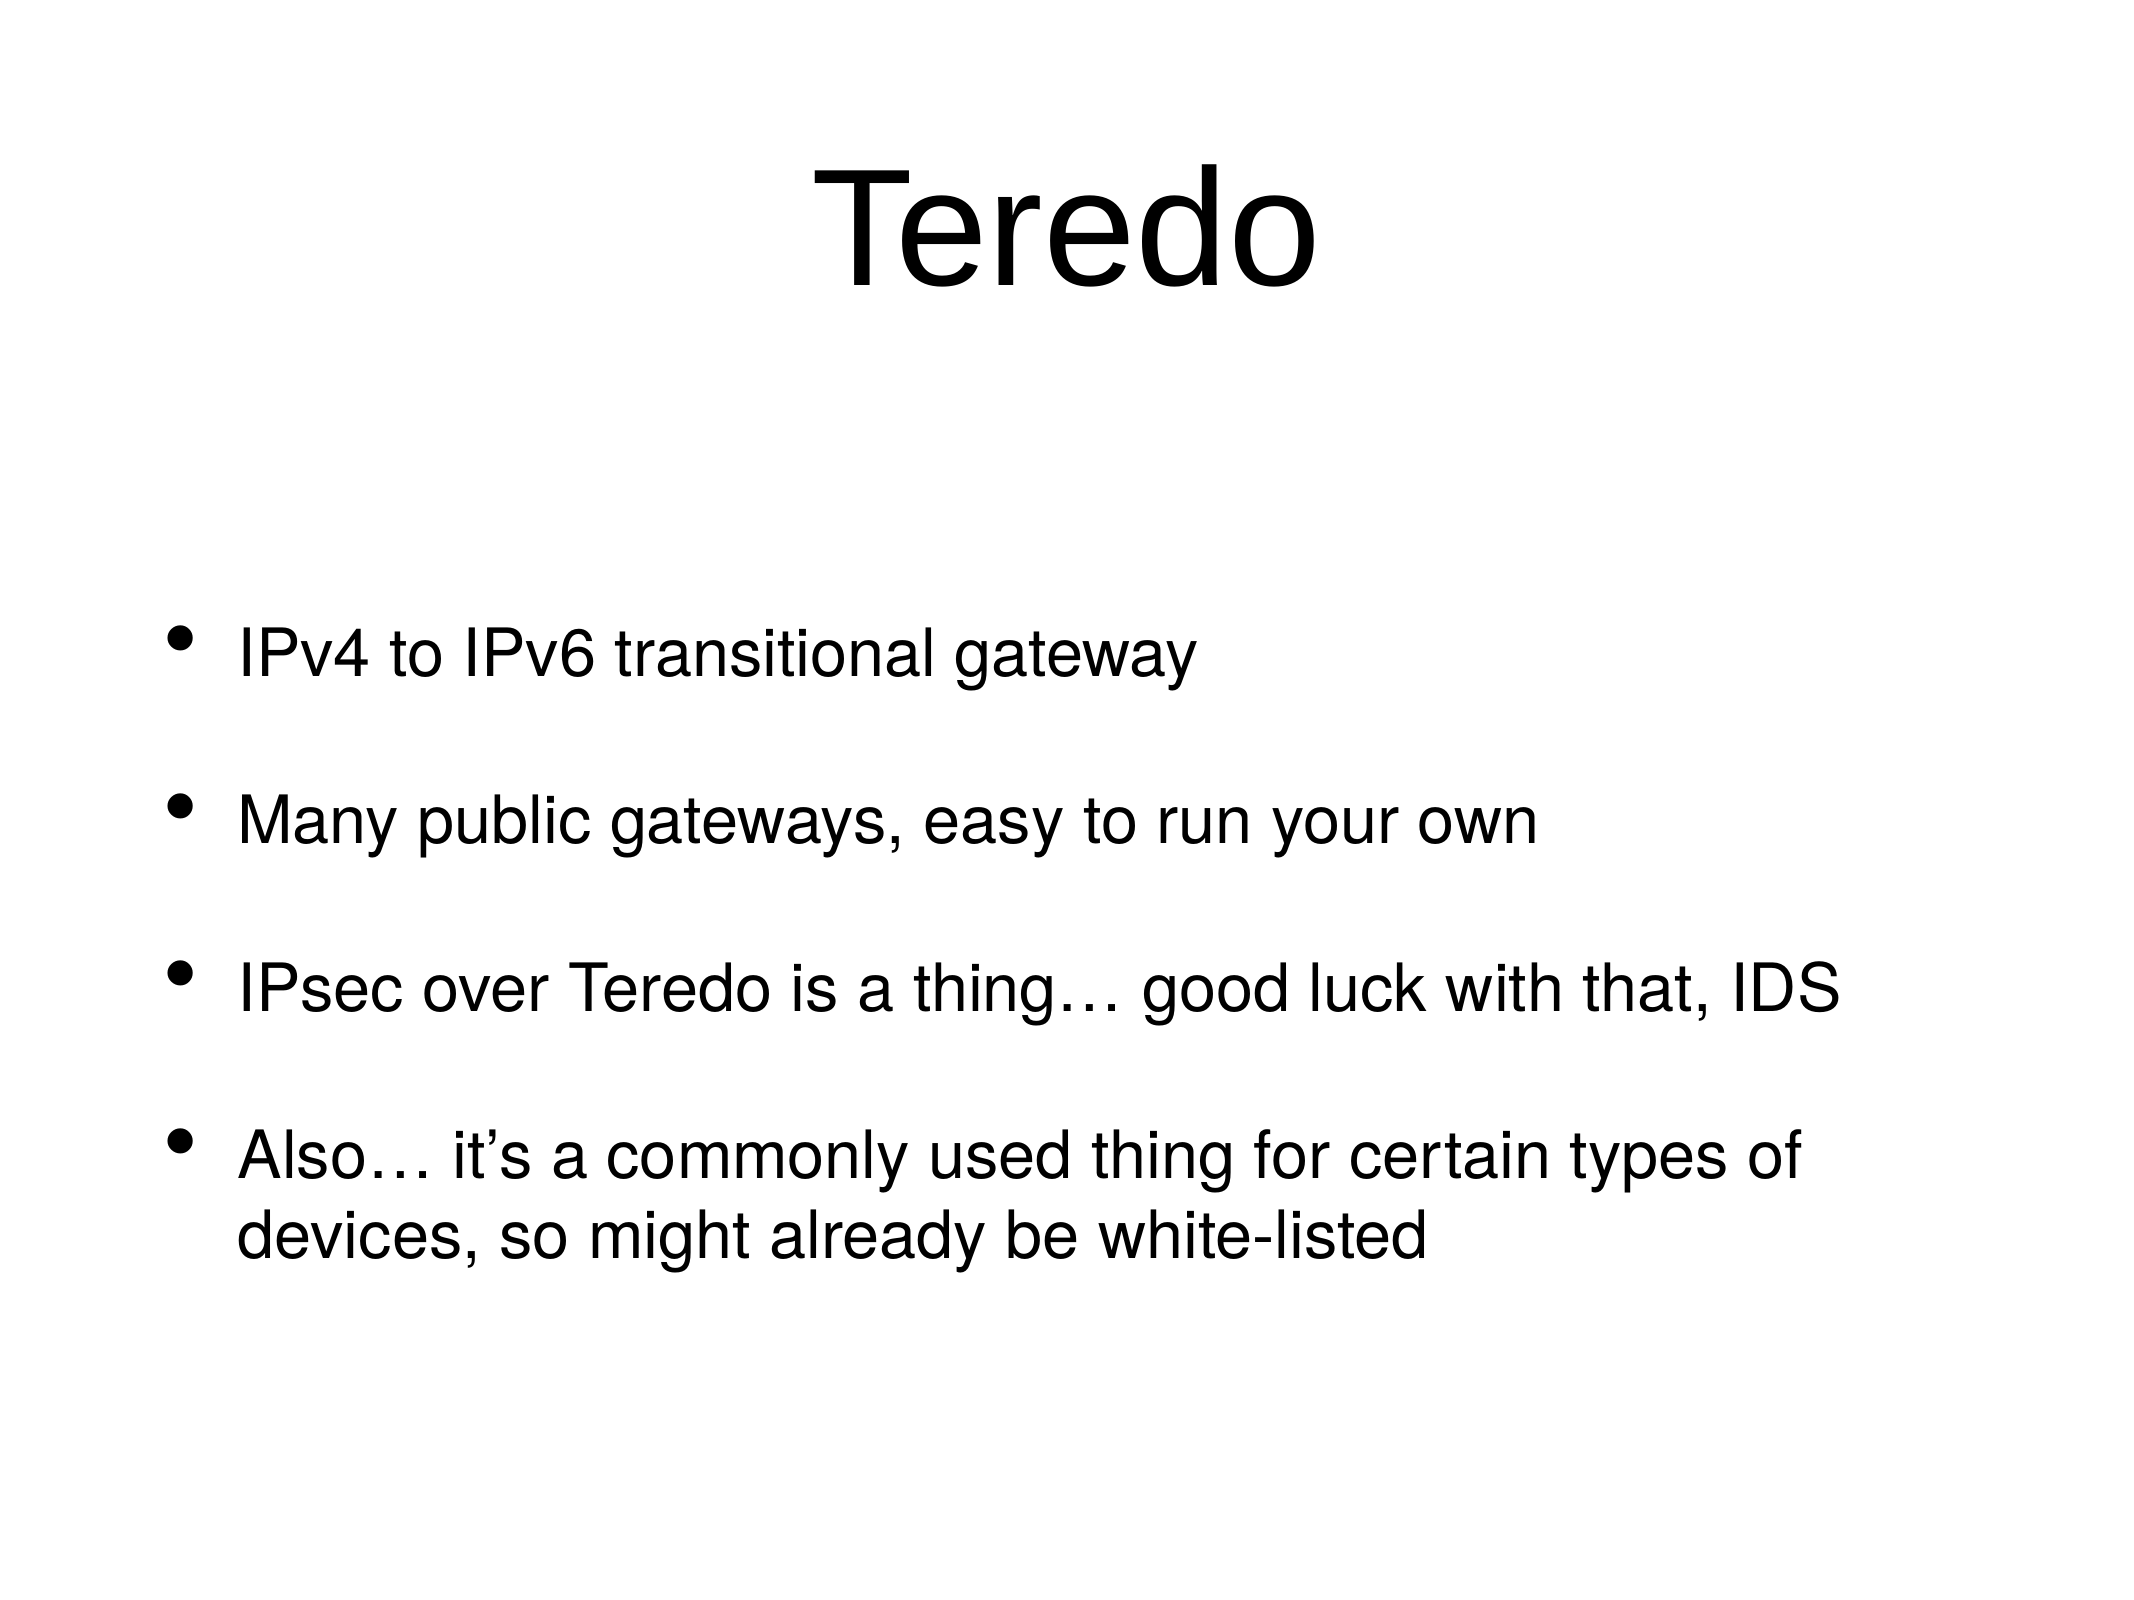

# Teredo
IPv4 to IPv6 transitional gateway
Many public gateways, easy to run your own
IPsec over Teredo is a thing… good luck with that, IDS
Also… it’s a commonly used thing for certain types of devices, so might already be white-listed